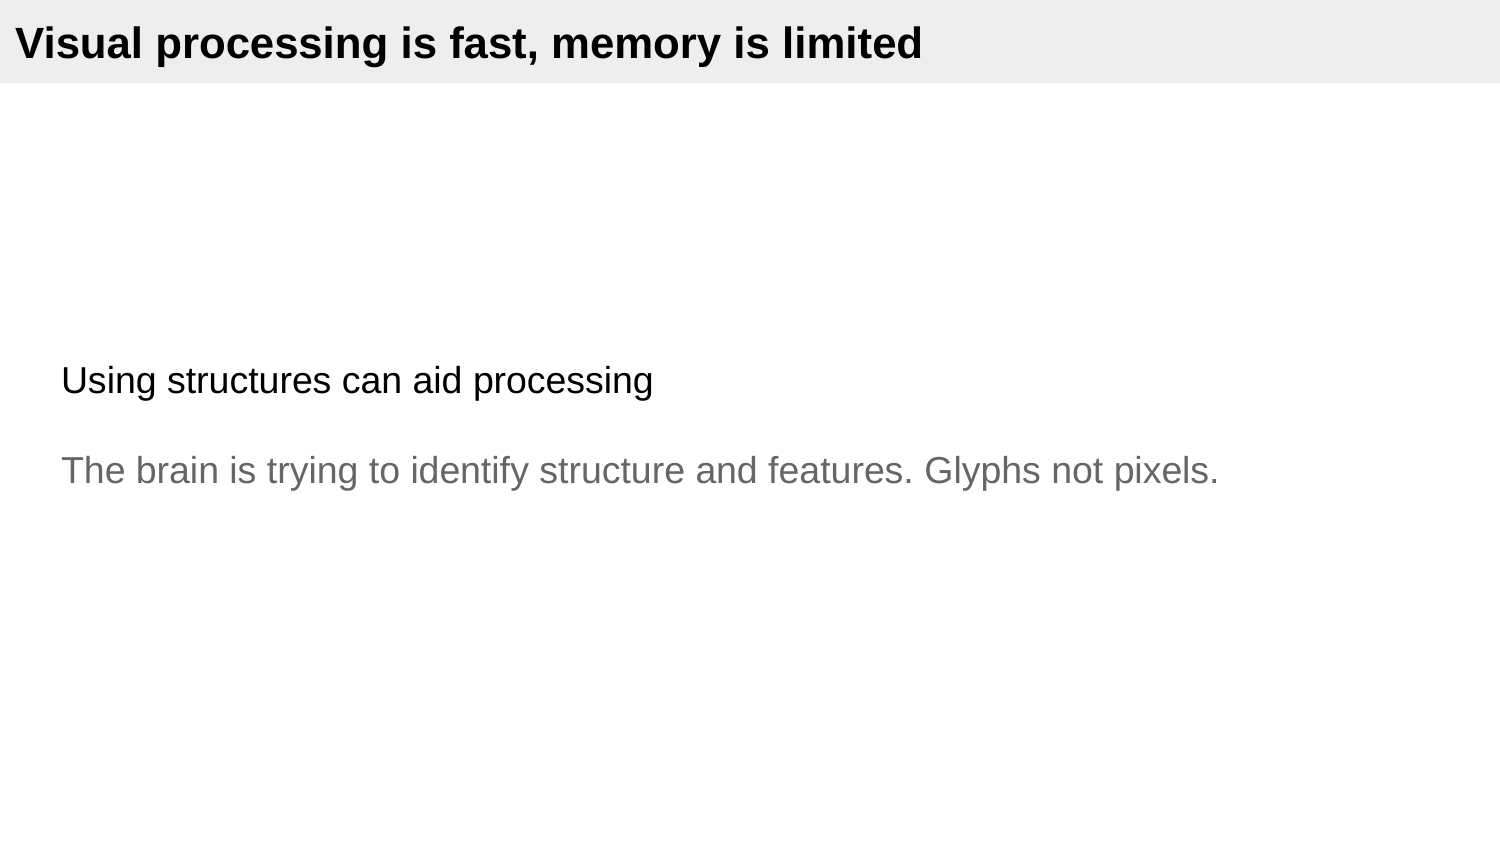

Visual processing is fast, memory is limited

Using structures can aid processing

The brain is trying to identify structure and features. Glyphs not pixels.